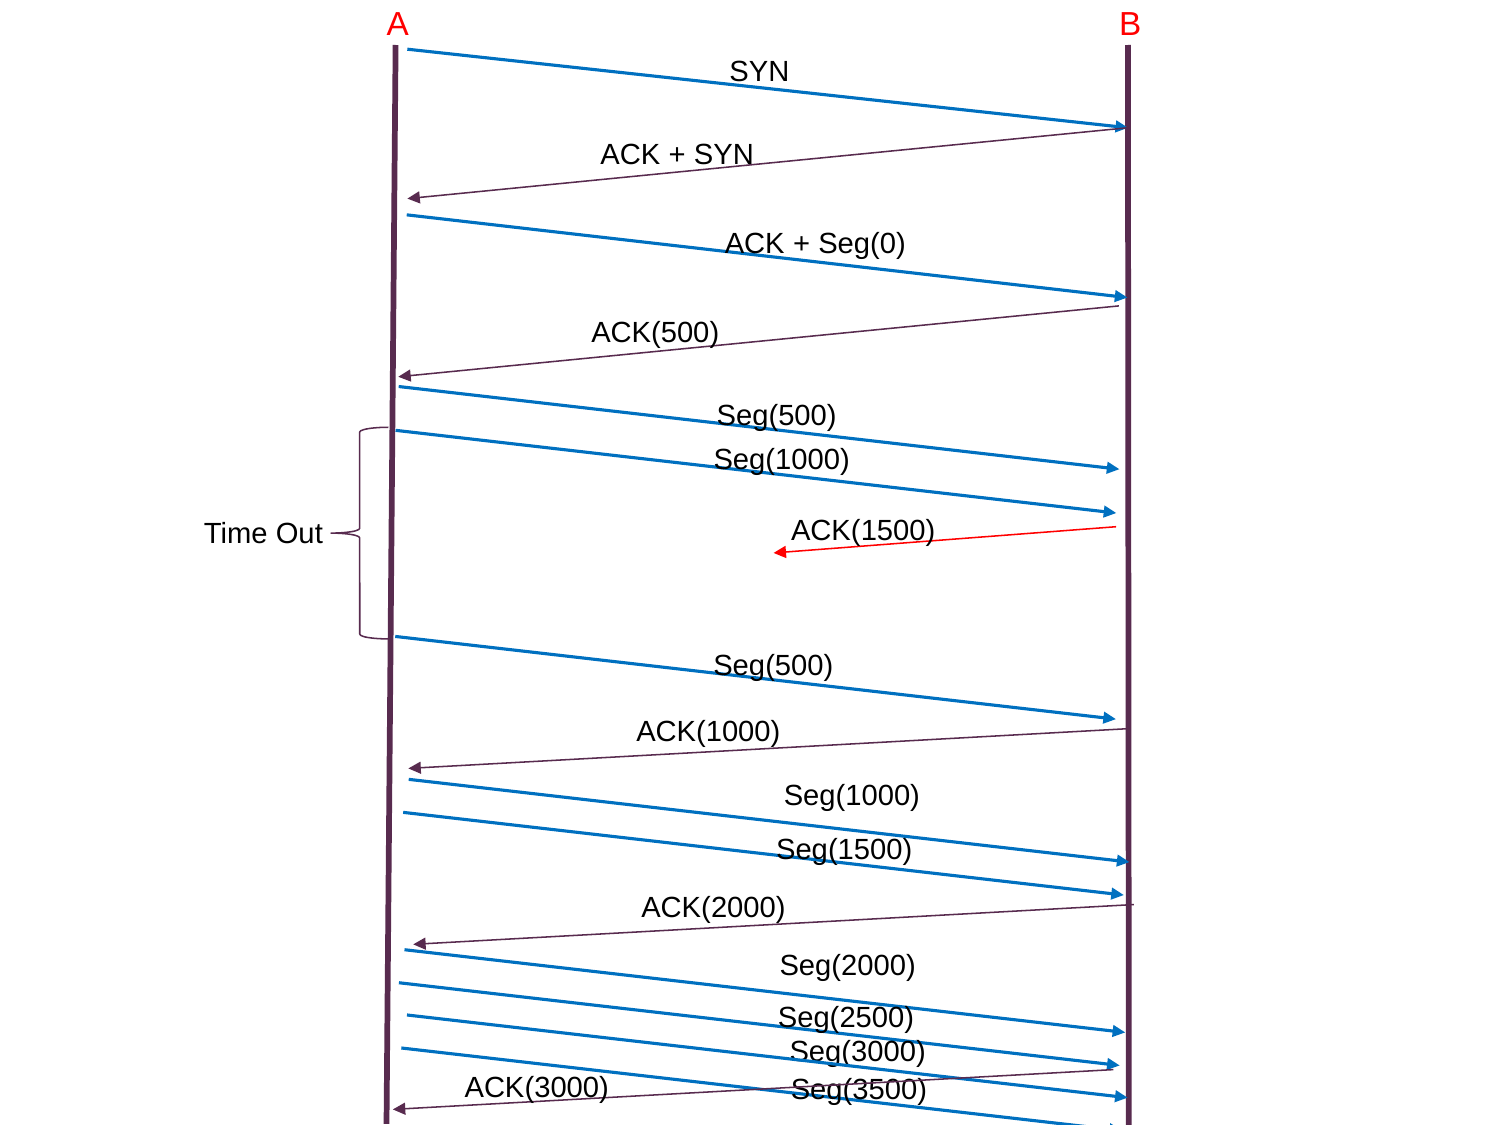

A
B
SYN
מקרים ותגובות
ACK + SYN
ACK + Seg(0)
ACK(500)
Seg(500)

Seg(1000)
ACK(1500)
Time Out
Seg(500)
ACK(1000)
Seg(1000)
Seg(1500)
ACK(2000)
Seg(2000)
Seg(2500)
Seg(3000)
ACK(3000)
Seg(3500)